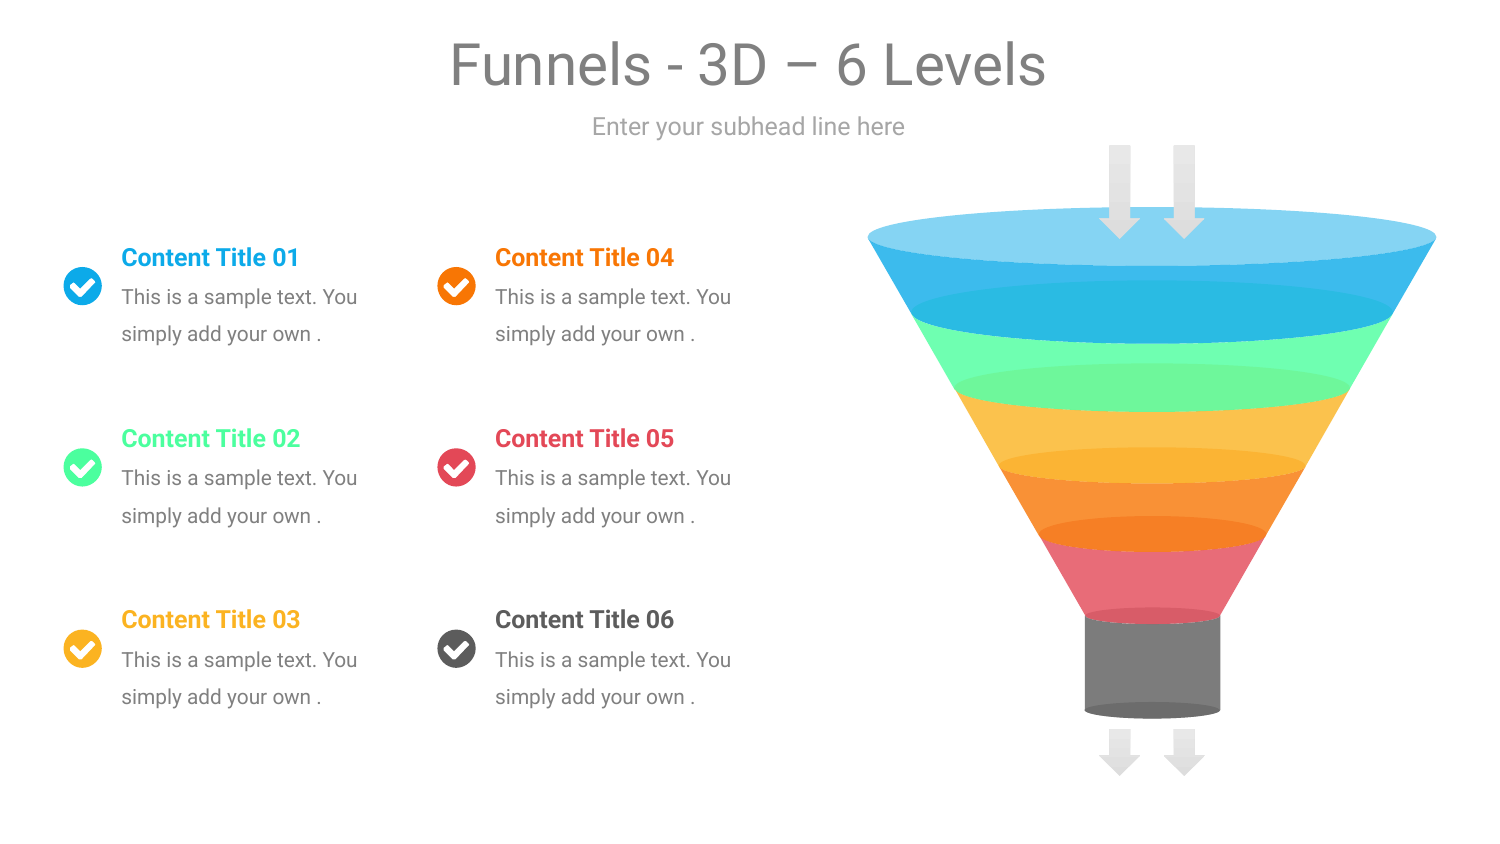

# Funnels - 3D – 6 Levels
Enter your subhead line here

Content Title 01
This is a sample text. You simply add your own .
Content Title 04
This is a sample text. You simply add your own .

Content Title 02
This is a sample text. You simply add your own .
Content Title 05
This is a sample text. You simply add your own .

Content Title 03
This is a sample text. You simply add your own .
Content Title 06
This is a sample text. You simply add your own .